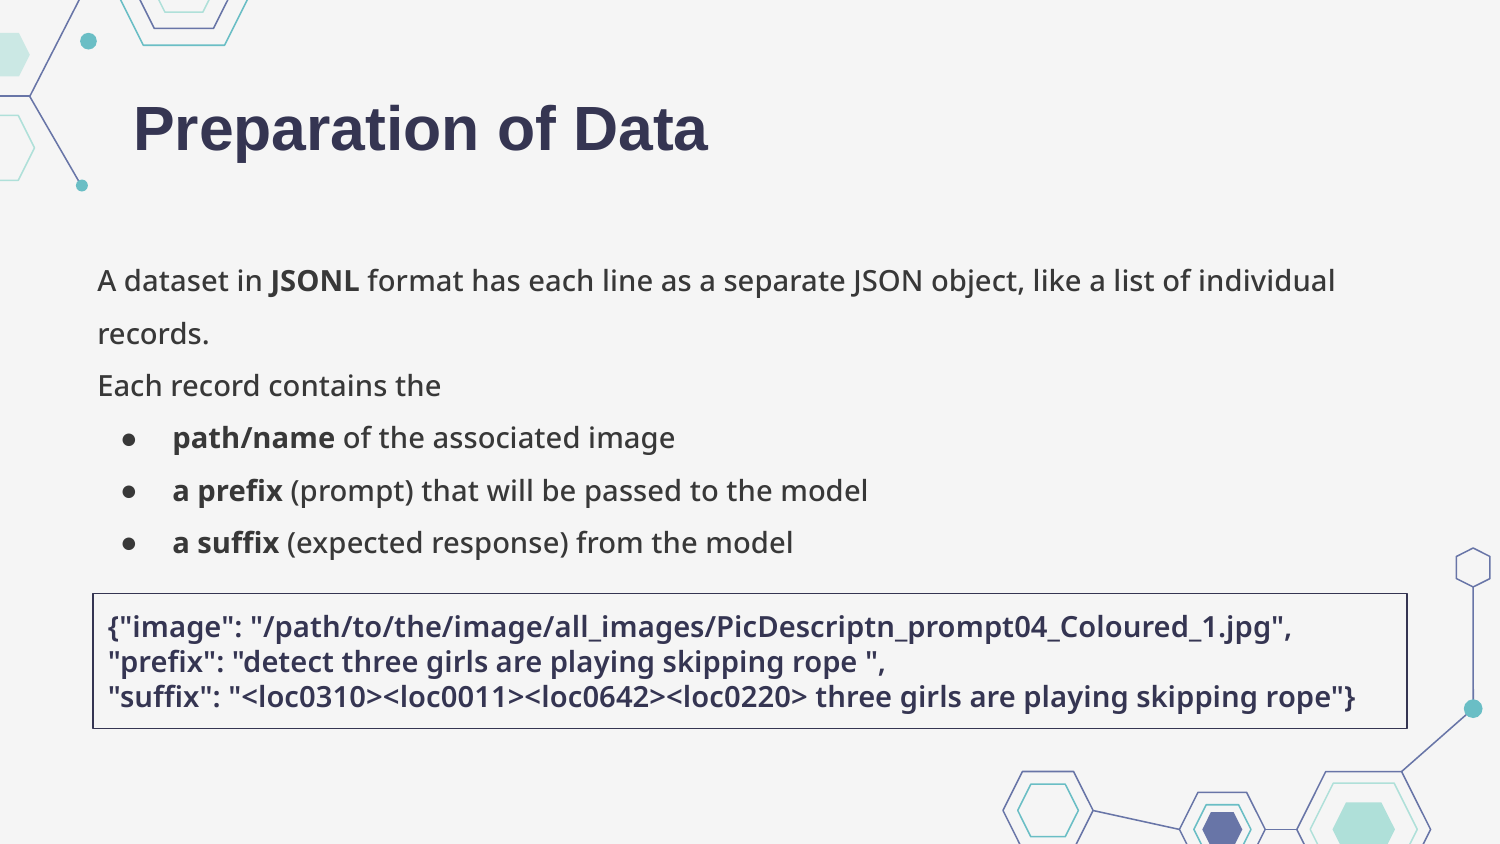

# Preparation of Data
A dataset in JSONL format has each line as a separate JSON object, like a list of individual records.
Each record contains the
path/name of the associated image
a prefix (prompt) that will be passed to the model
a suffix (expected response) from the model
{"image": "/path/to/the/image/all_images/PicDescriptn_prompt04_Coloured_1.jpg",
"prefix": "detect three girls are playing skipping rope ",
"suffix": "<loc0310><loc0011><loc0642><loc0220> three girls are playing skipping rope"}